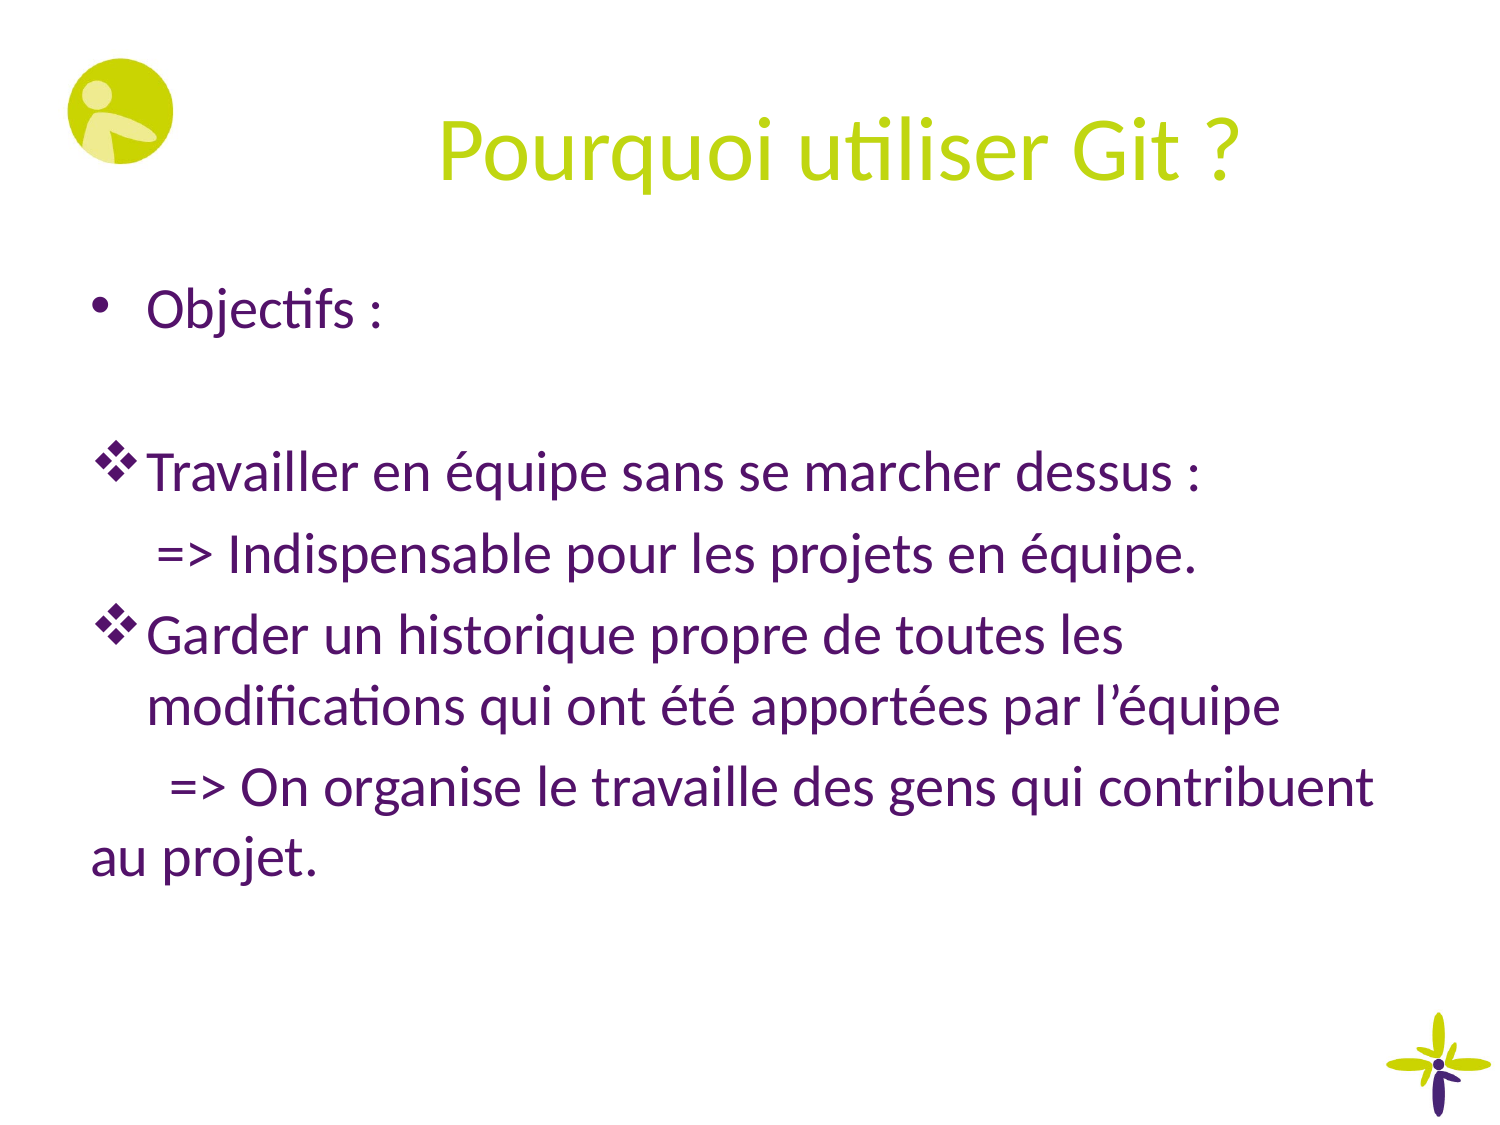

# Pourquoi utiliser Git ?
Objectifs :

Travailler en équipe sans se marcher dessus :
     => Indispensable pour les projets en équipe.
Garder un historique propre de toutes les modifications qui ont été apportées par l’équipe
      => On organise le travaille des gens qui contribuent au projet.